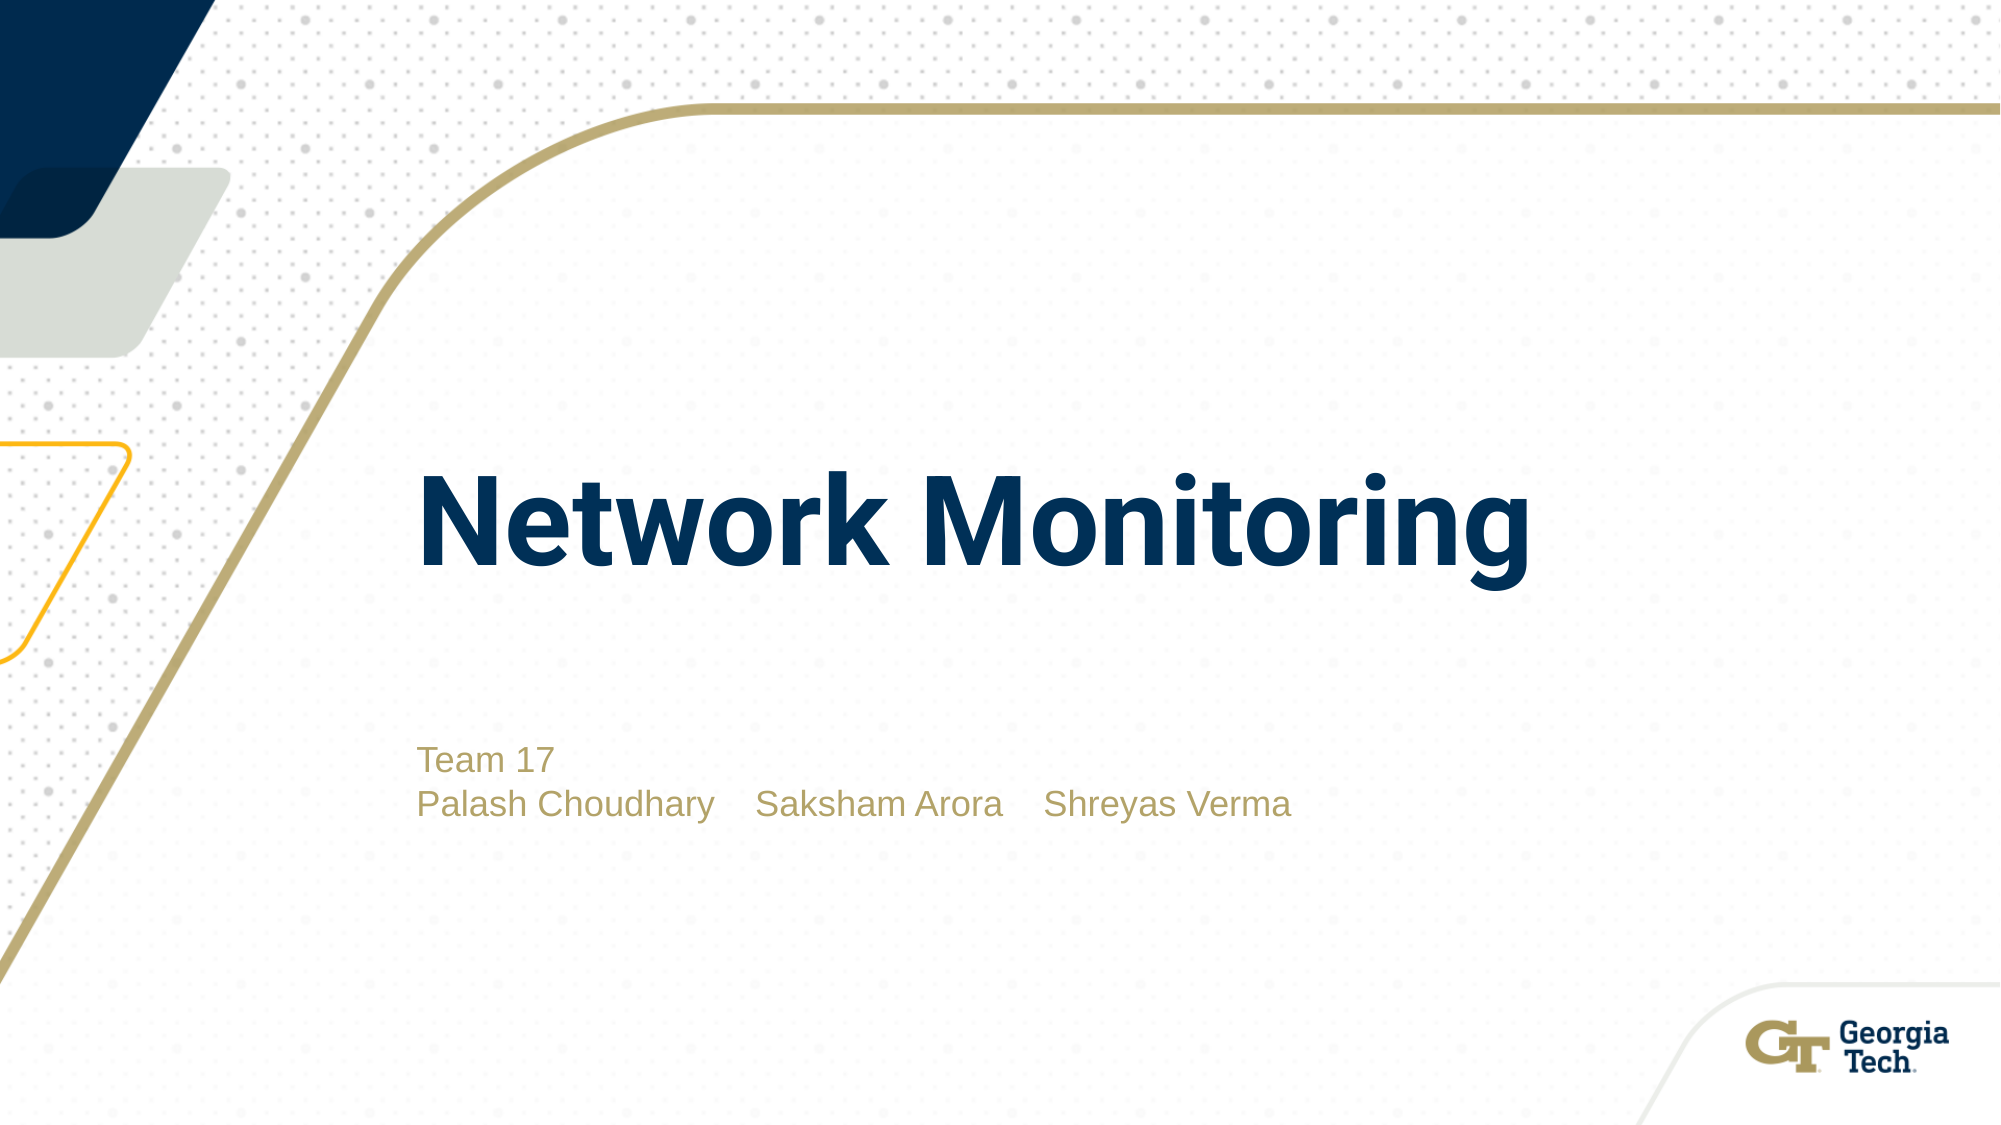

# Network Monitoring
Team 17
Palash Choudhary    Saksham Arora    Shreyas Verma